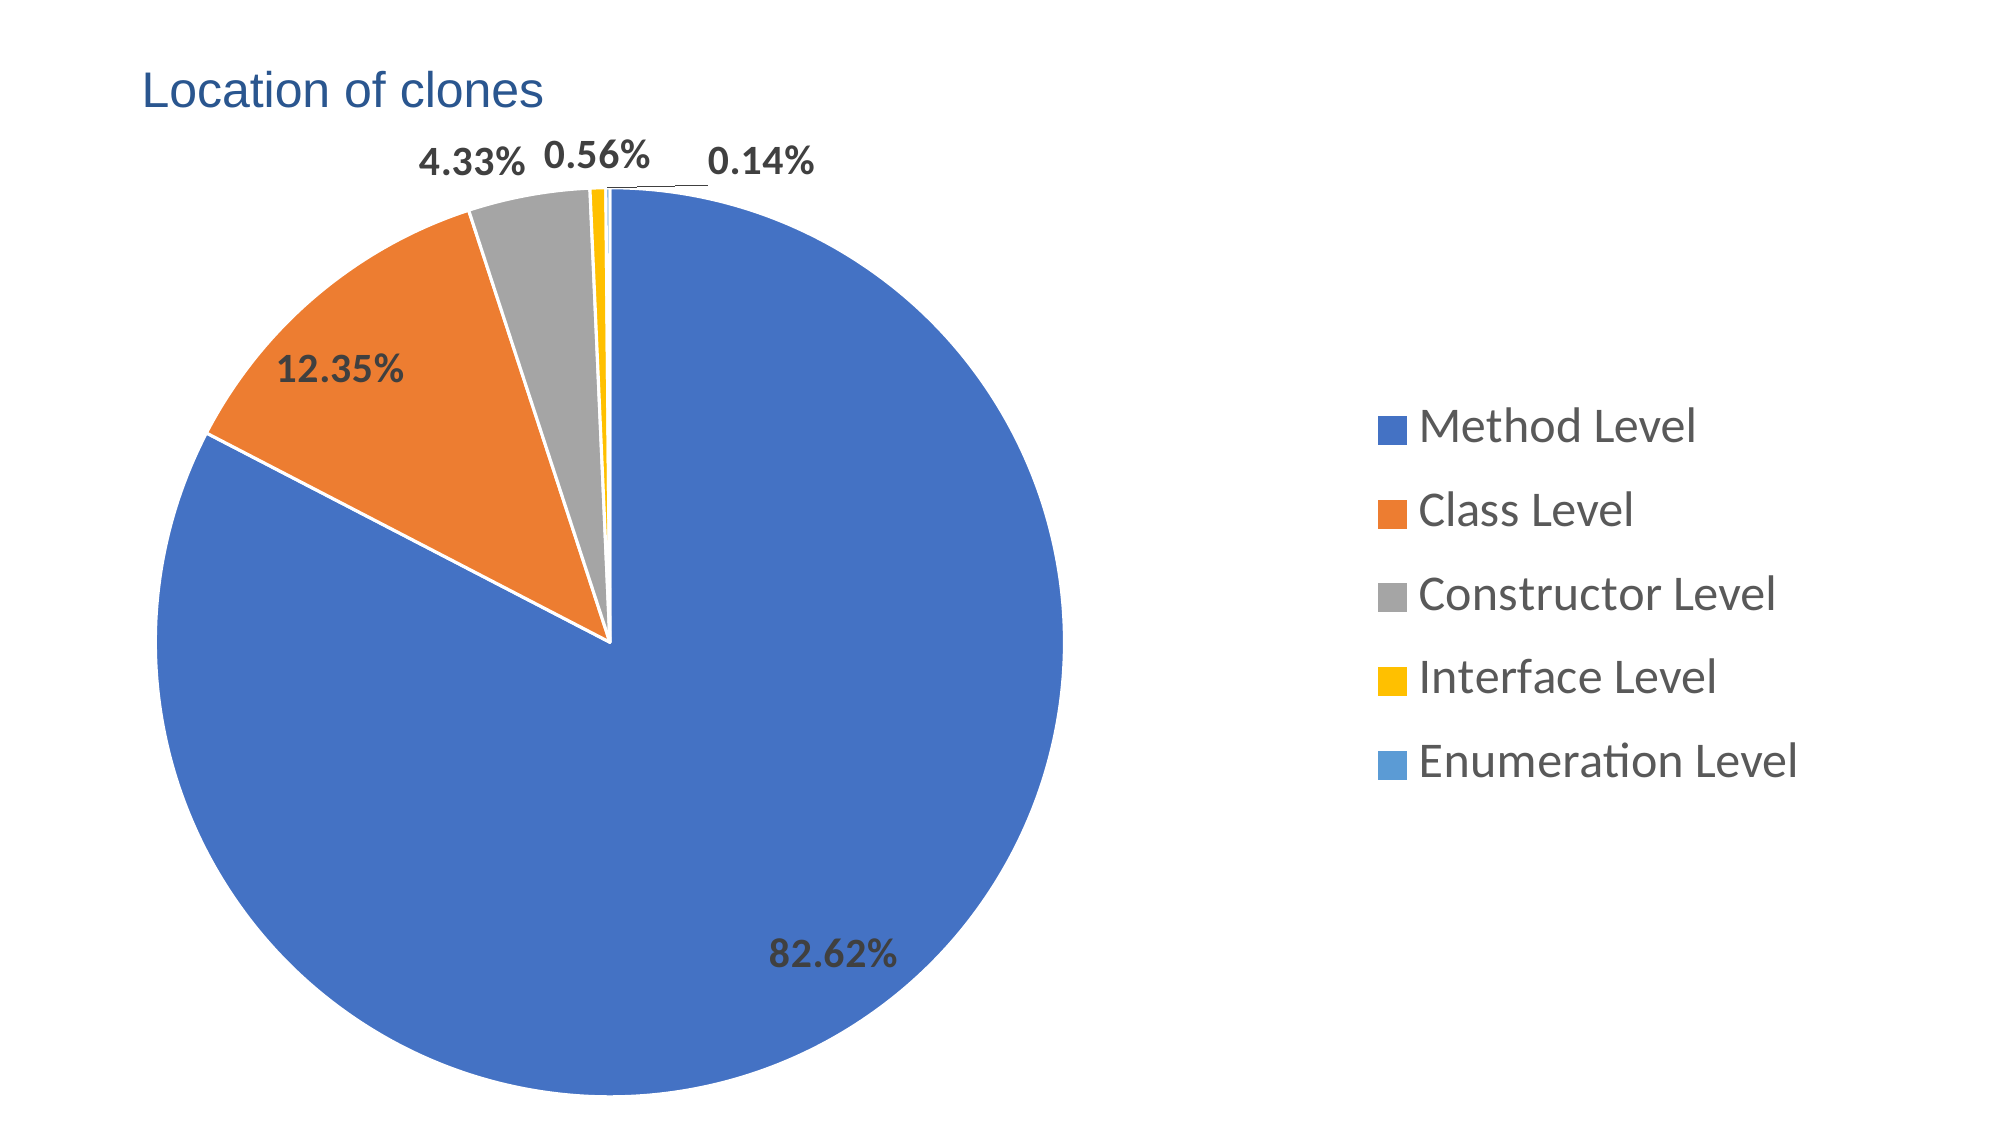

Location of clones

### Chart

| Category | % |
|---|---|
| Method Level | 0.826150813208477 |
| Class Level | 0.1235485460818137 |
| Constructor Level | 0.04328240512567767 |
| Interface Level | 0.00558896007885658 |
| Enumeration Level | 0.001429275505174963 |

### Chart

| Category |
|---|